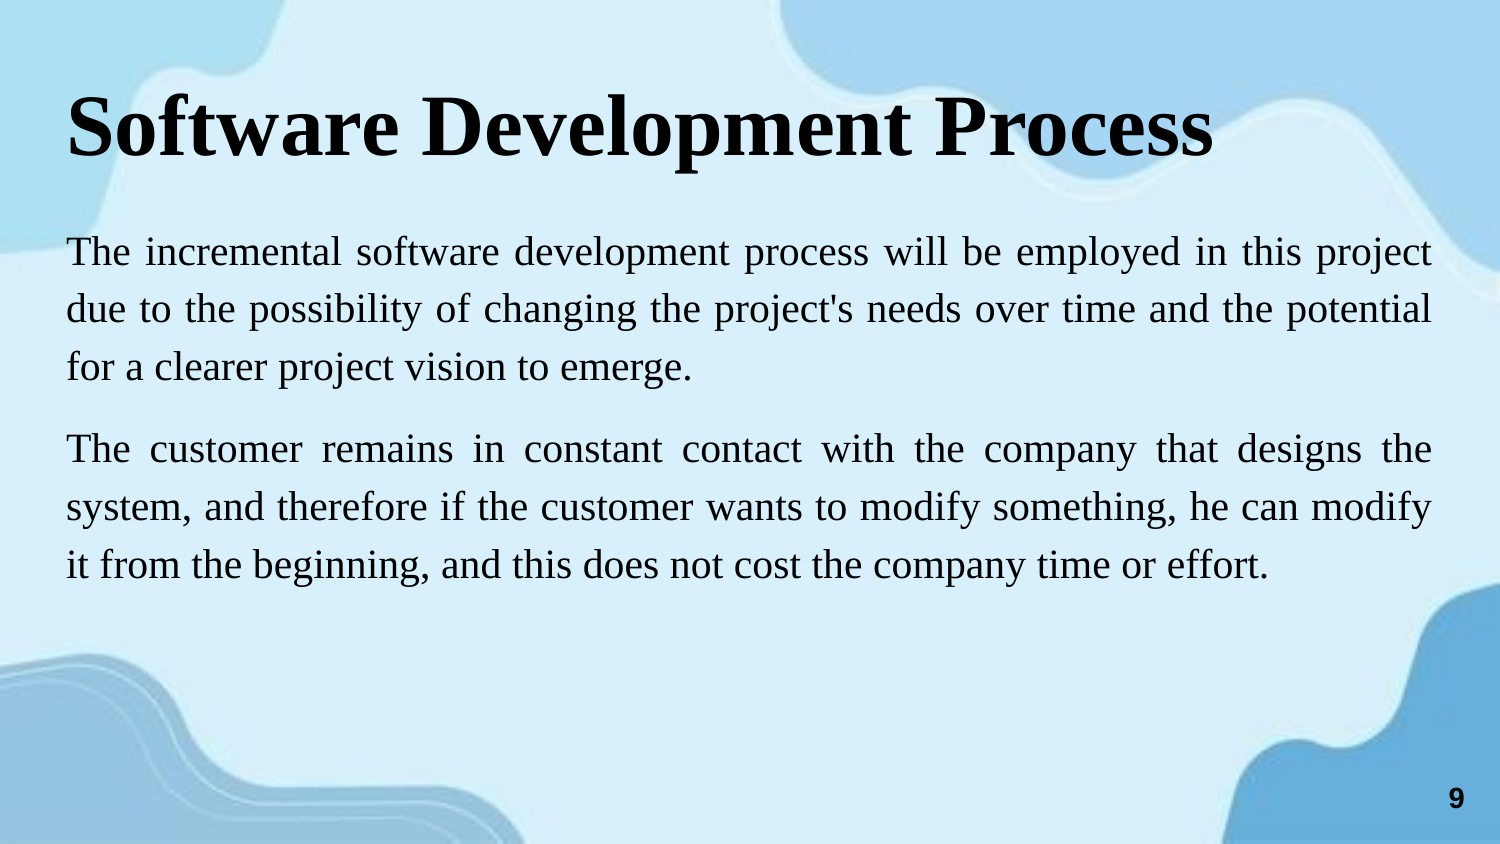

# Software Development Process
The incremental software development process will be employed in this project due to the possibility of changing the project's needs over time and the potential for a clearer project vision to emerge.
The customer remains in constant contact with the company that designs the system, and therefore if the customer wants to modify something, he can modify it from the beginning, and this does not cost the company time or effort.

9